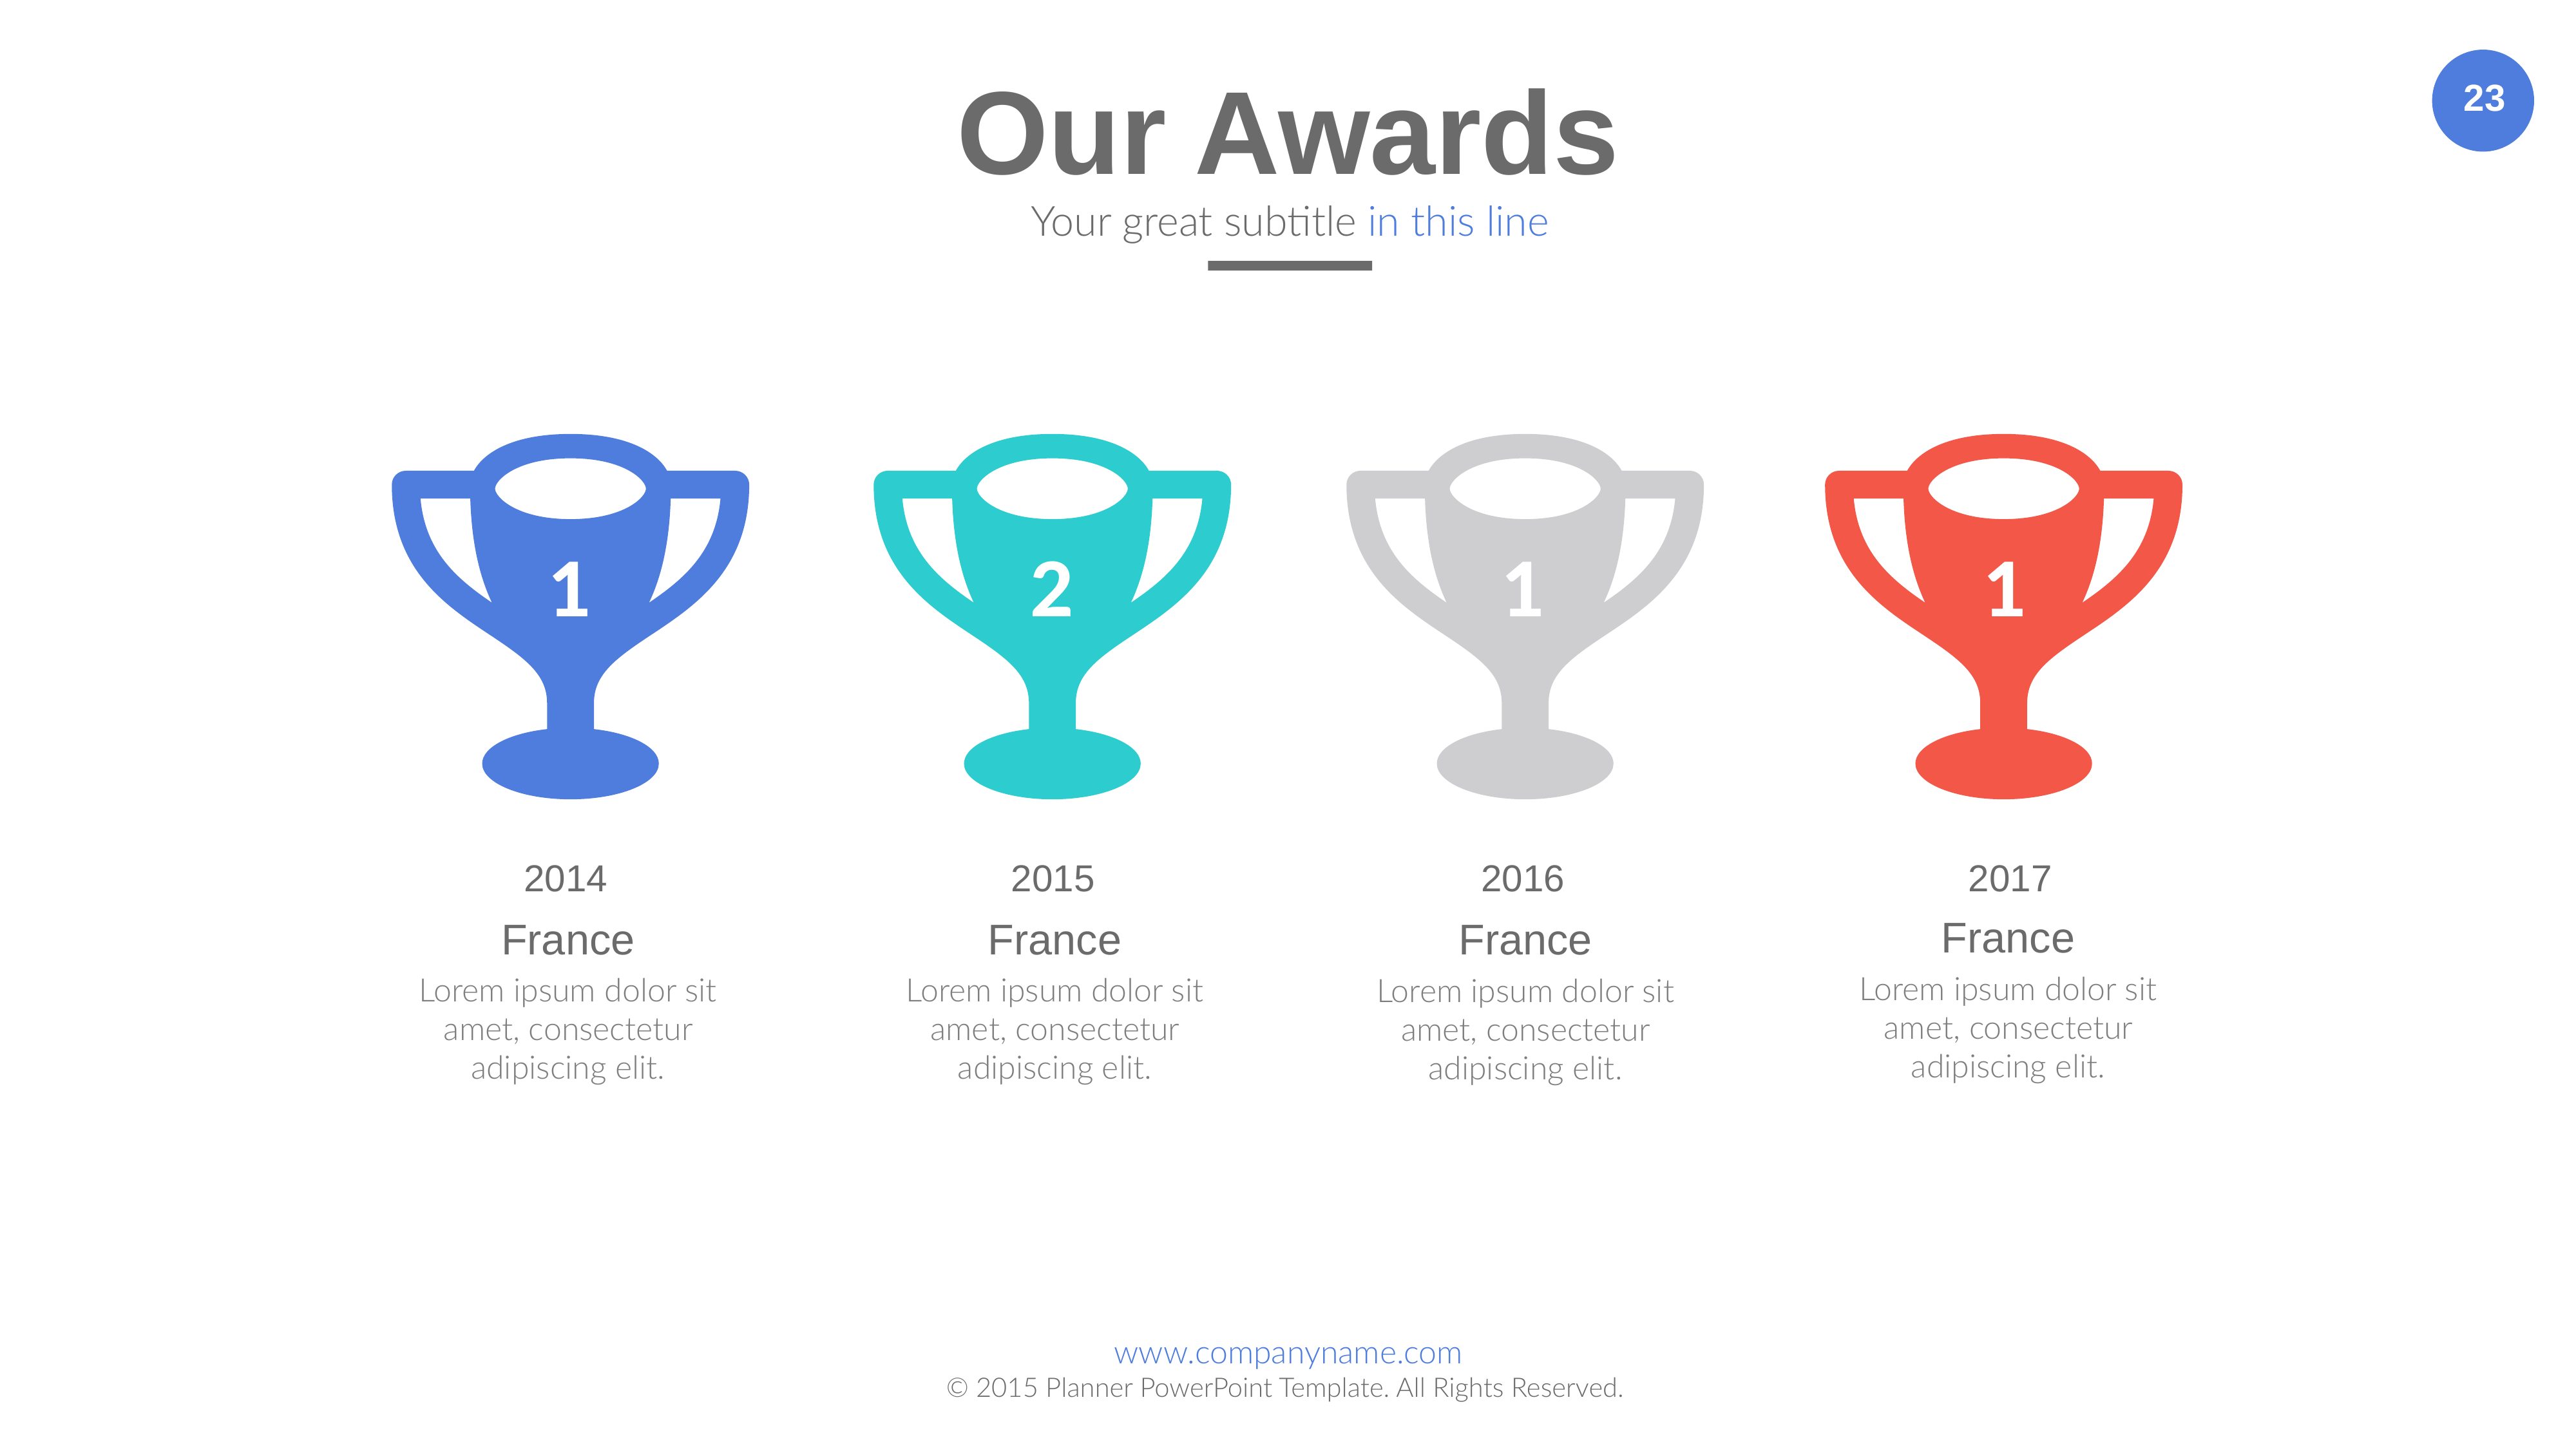

Our Awards
Your great subtitle in this line

1
2
1
1
2014
2015
2016
2017
France
Lorem ipsum dolor sit amet, consectetur adipiscing elit.
France
Lorem ipsum dolor sit amet, consectetur adipiscing elit.
France
Lorem ipsum dolor sit amet, consectetur adipiscing elit.
France
Lorem ipsum dolor sit amet, consectetur adipiscing elit.